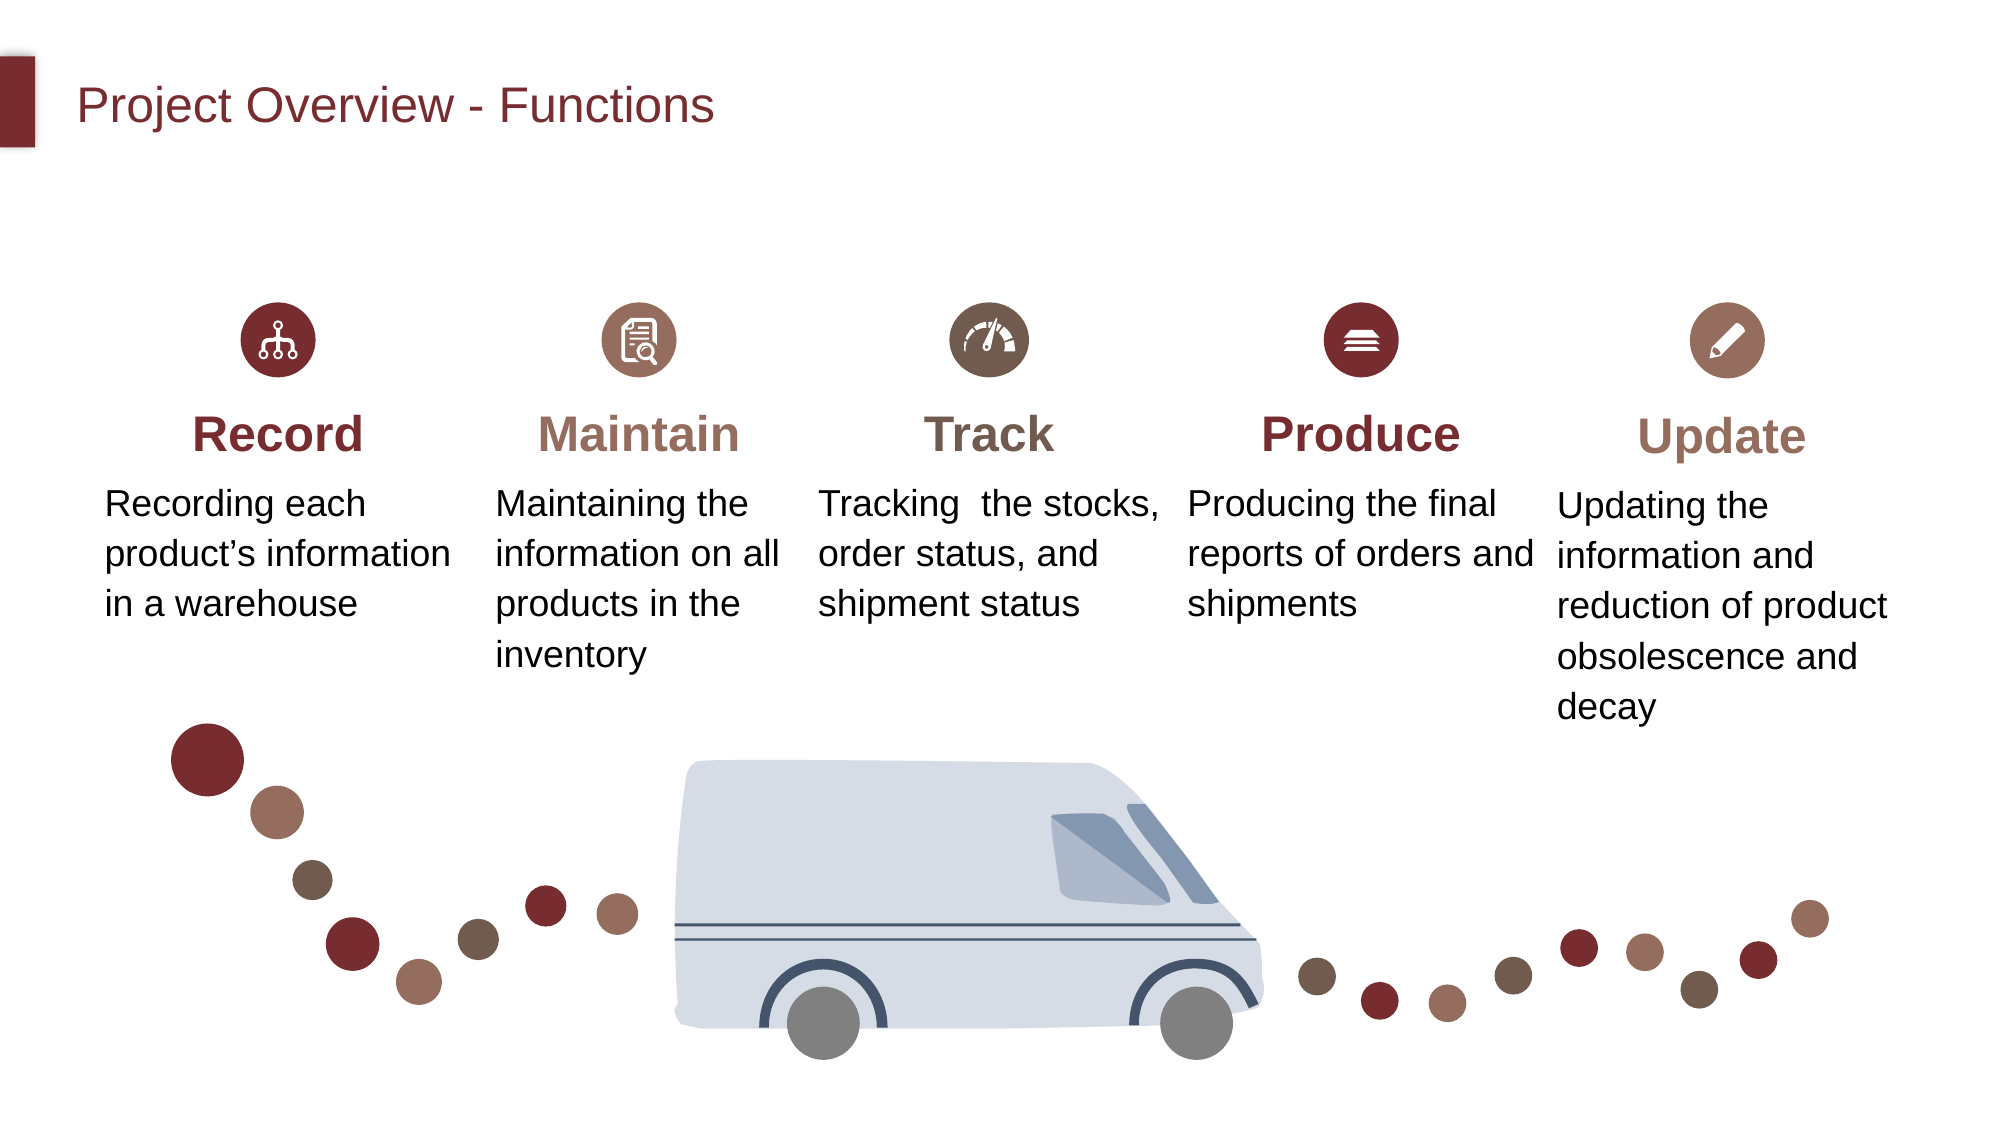

Project Overview - Functions

Record
Recording each product’s information in a warehouse
Maintain
Maintaining the information on all products in the inventory
Track
Tracking  the stocks, order status, and shipment status
Produce
Producing the final reports of orders and shipments
Update
Updating the information and reduction of product obsolescence and decay